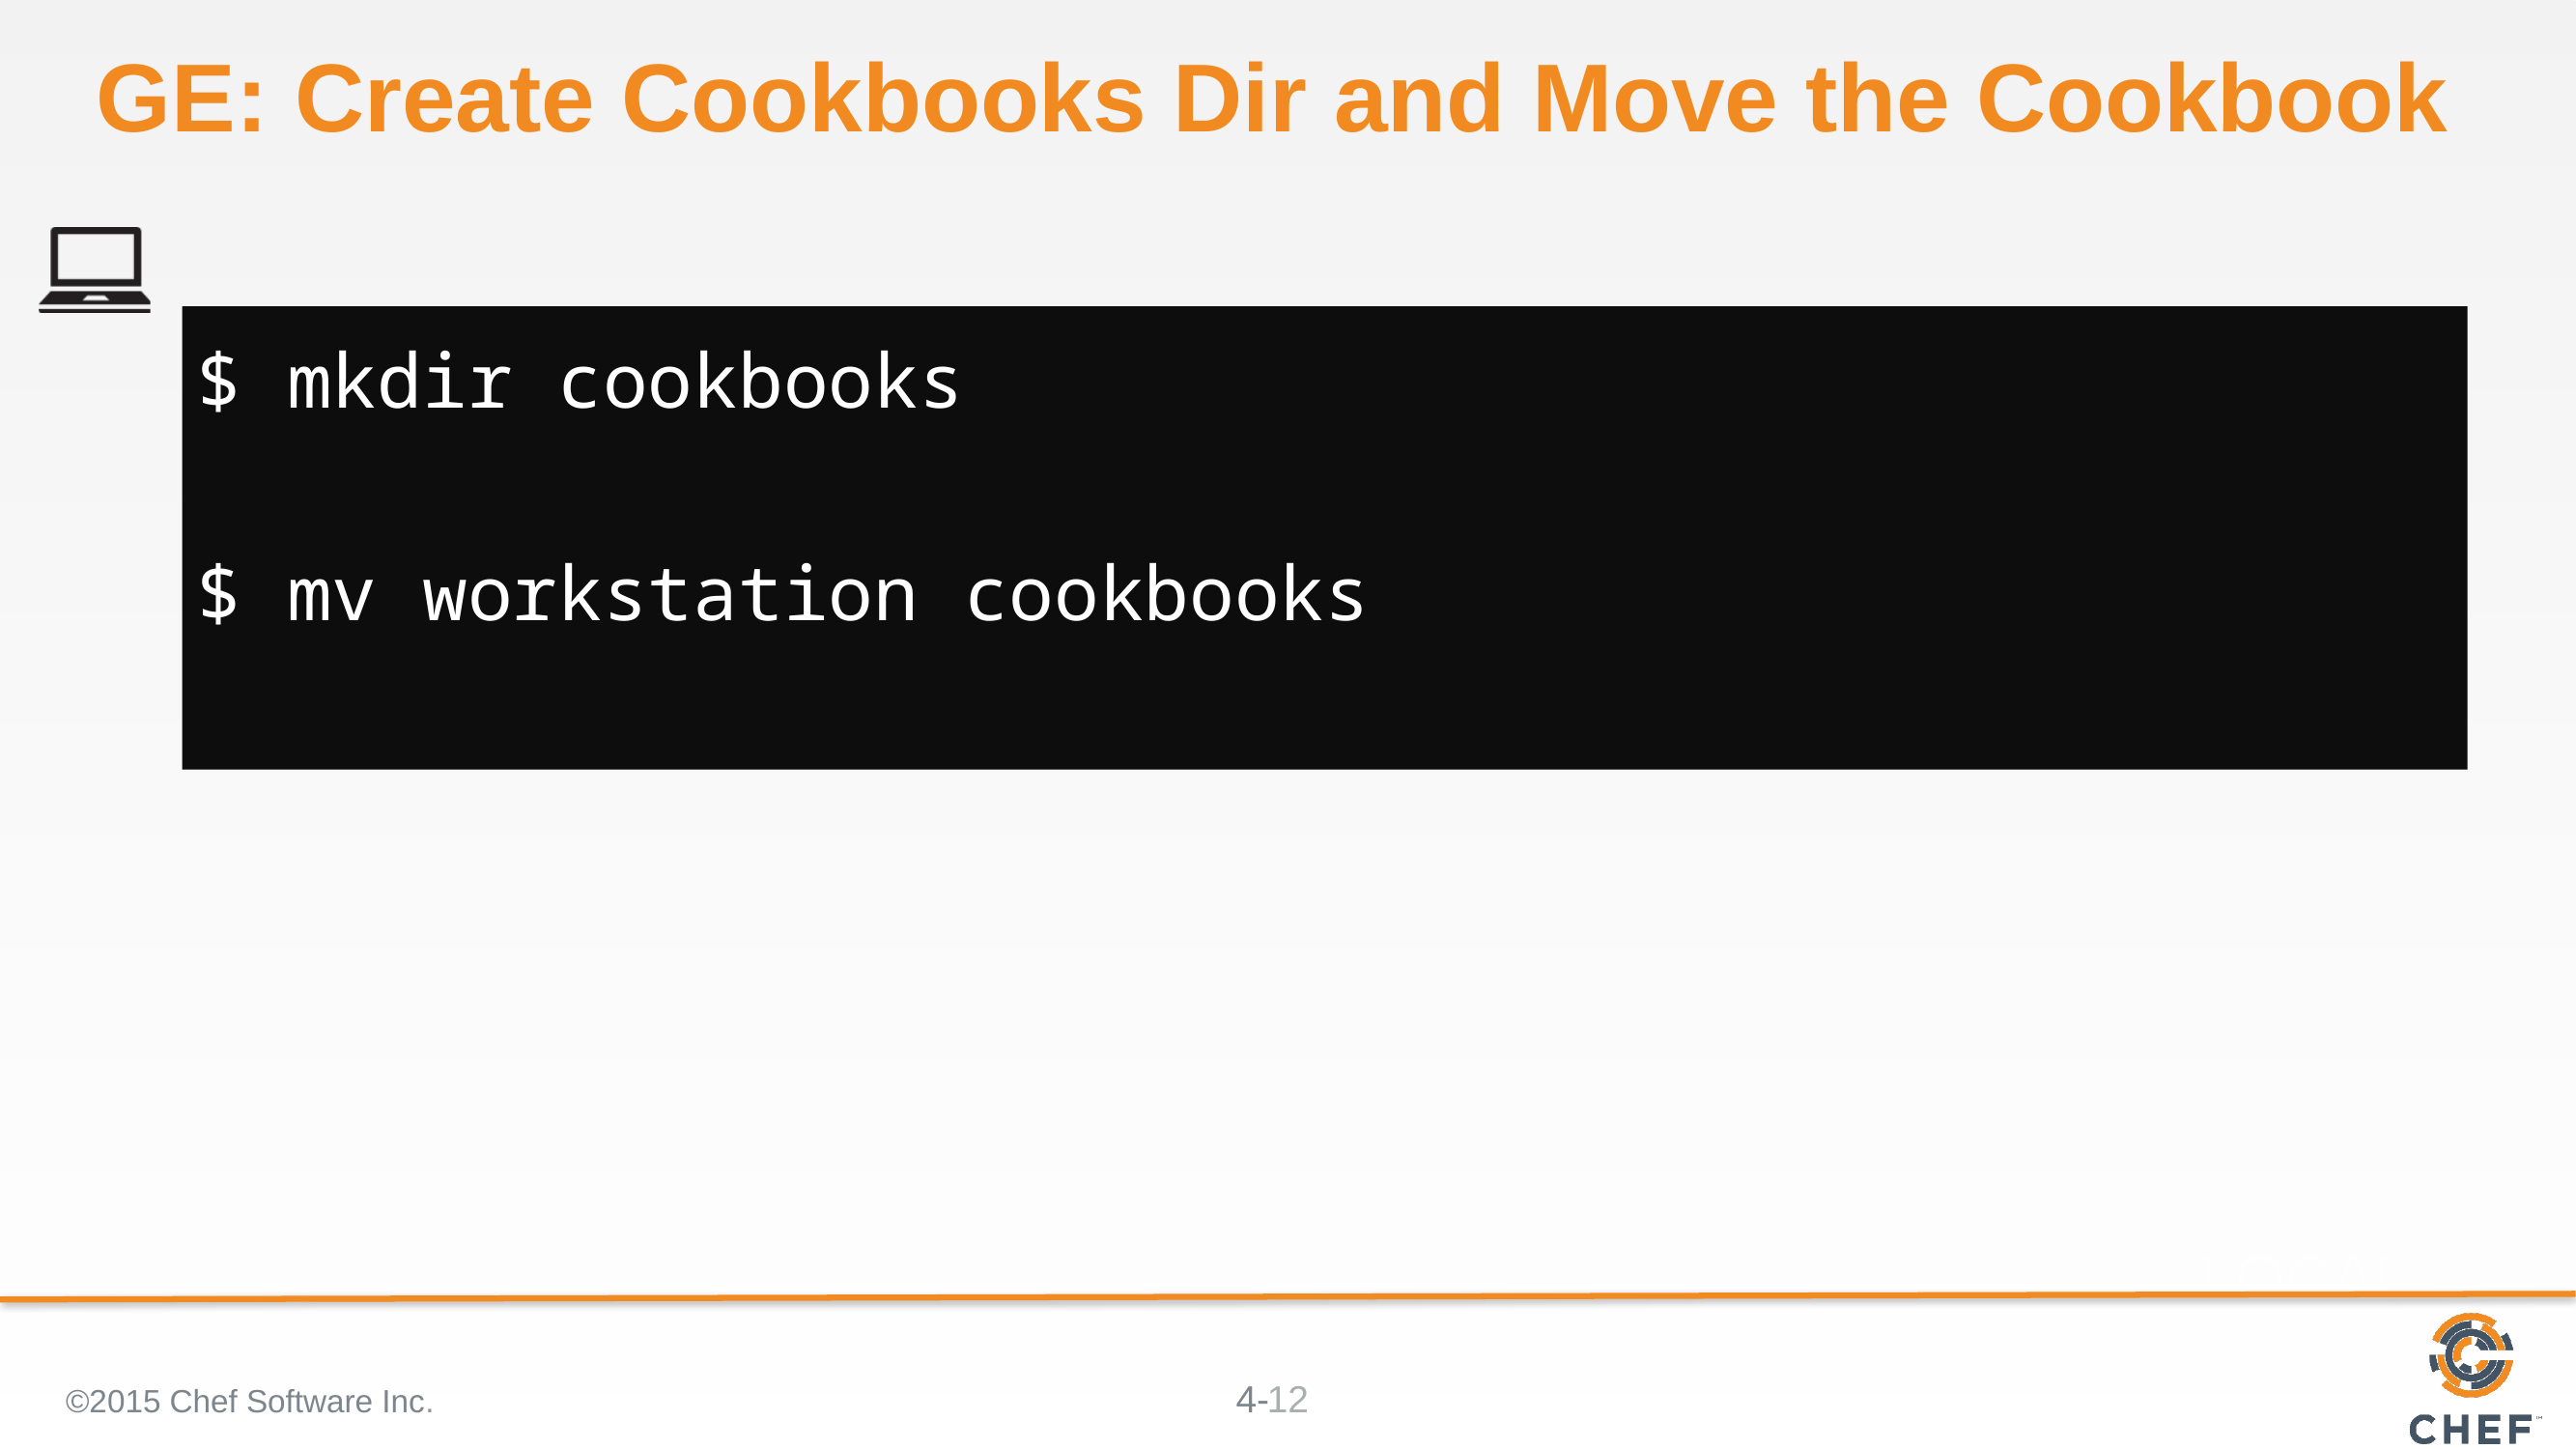

# GE: Create Cookbooks Dir and Move the Cookbook

$ mkdir cookbooks

$ mv workstation cookbooks

©2015 Chef Software Inc.
12